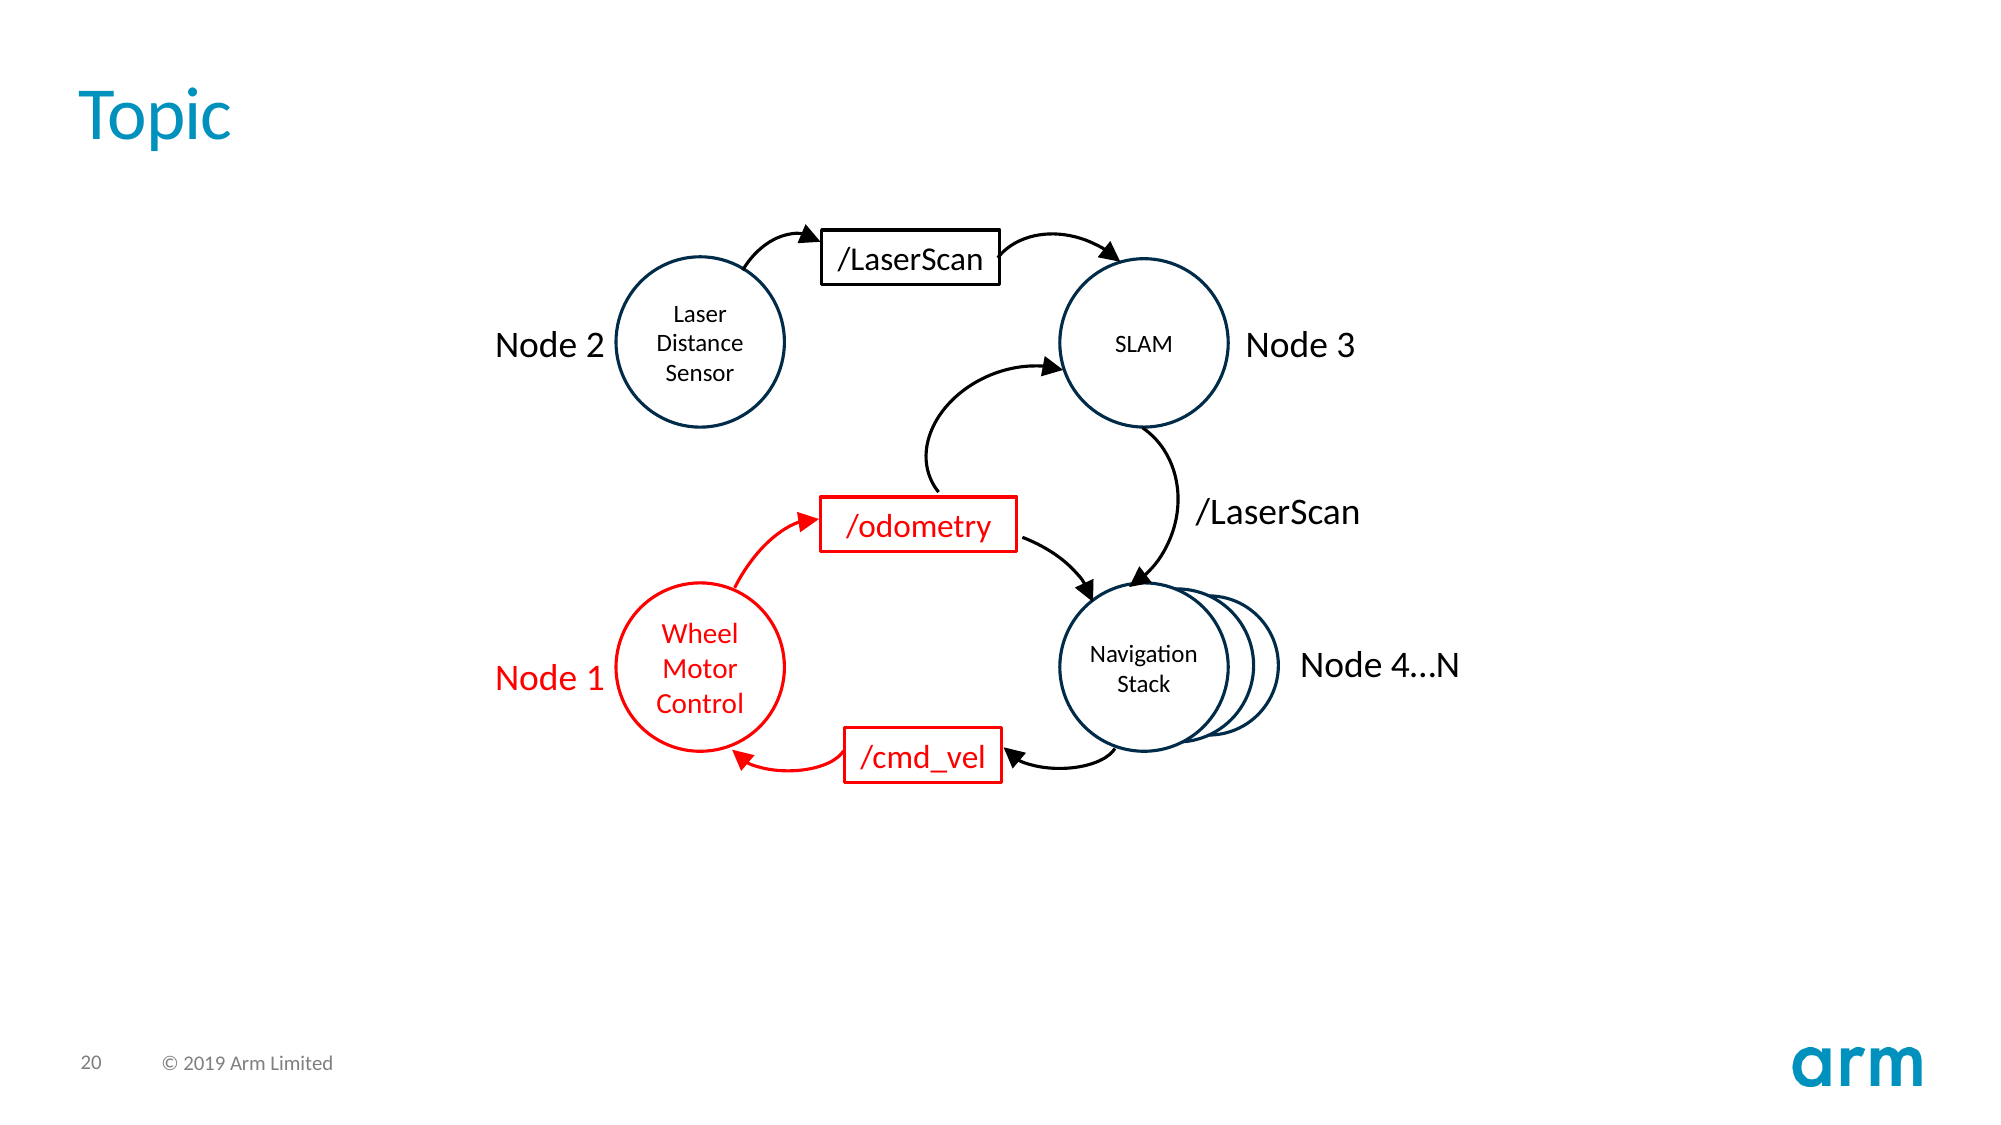

# Topic
/LaserScan

Laser Distance Sensor
SLAM
Node 2
Node 3

/LaserScan
/odometry

Wheel Motor
Control
Navigation Stack

Node 4…N
Node 1

/cmd_vel